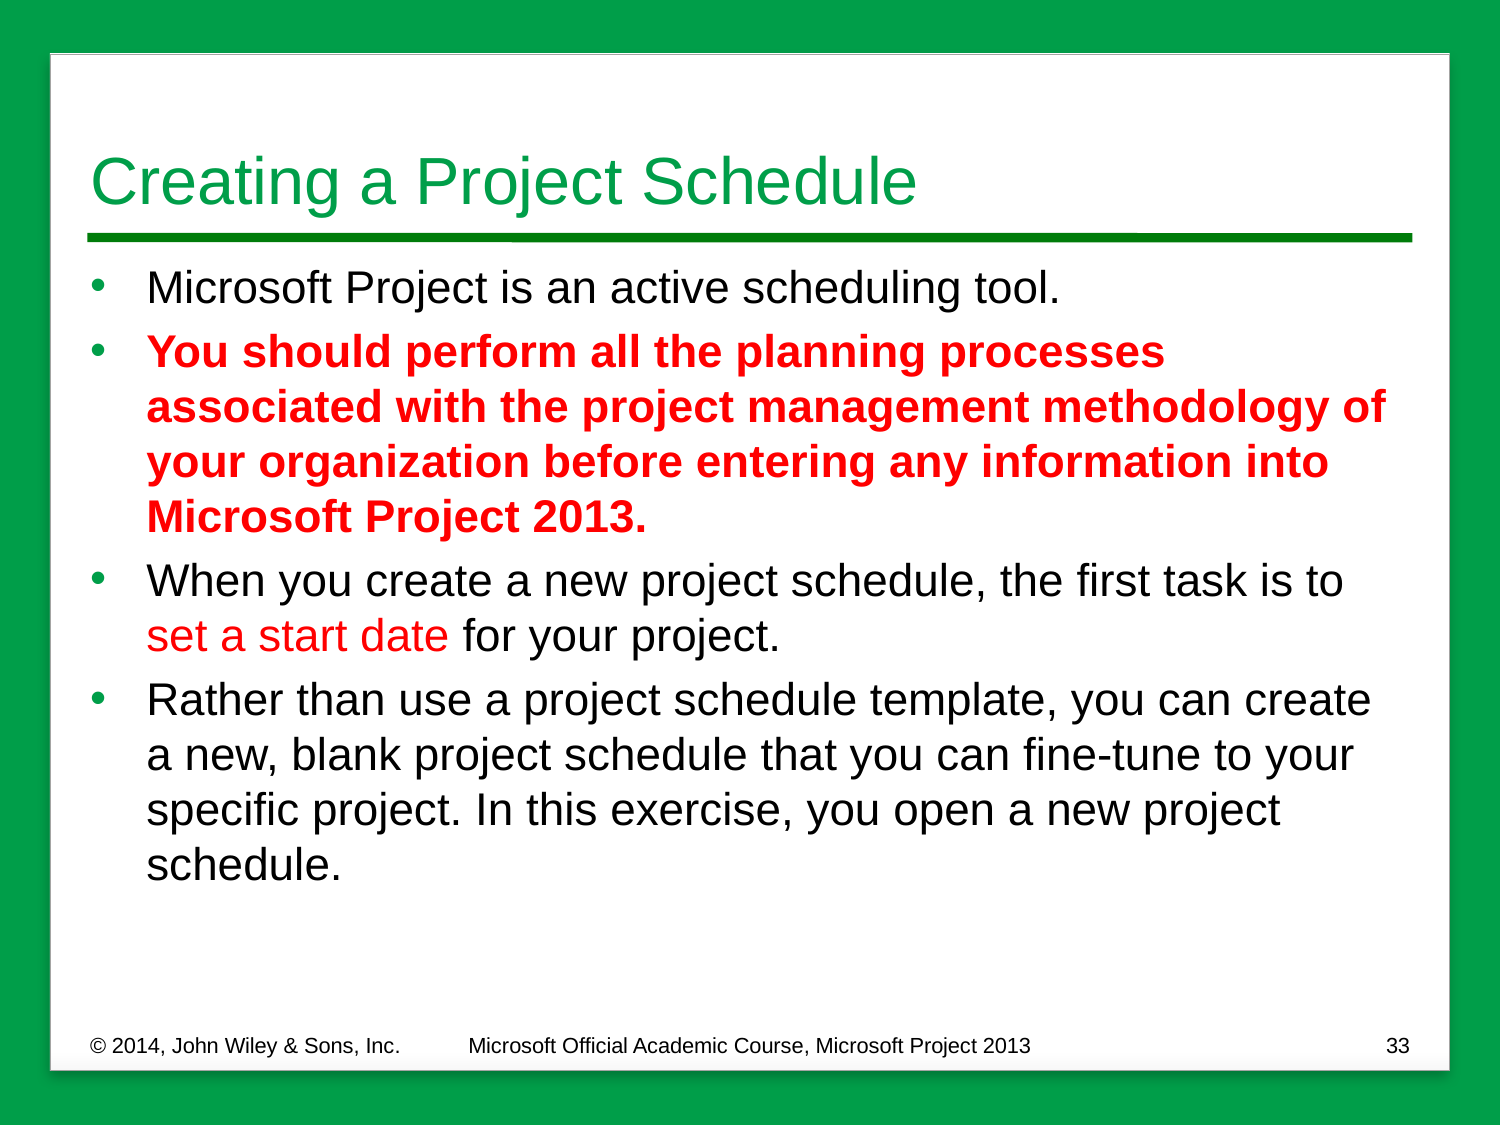

# Creating a Project Schedule
Microsoft Project is an active scheduling tool.
You should perform all the planning processes associated with the project management methodology of your organization before entering any information into Microsoft Project 2013.
When you create a new project schedule, the first task is to set a start date for your project.
Rather than use a project schedule template, you can create a new, blank project schedule that you can fine-tune to your specific project. In this exercise, you open a new project schedule.
© 2014, John Wiley & Sons, Inc.
Microsoft Official Academic Course, Microsoft Project 2013
33